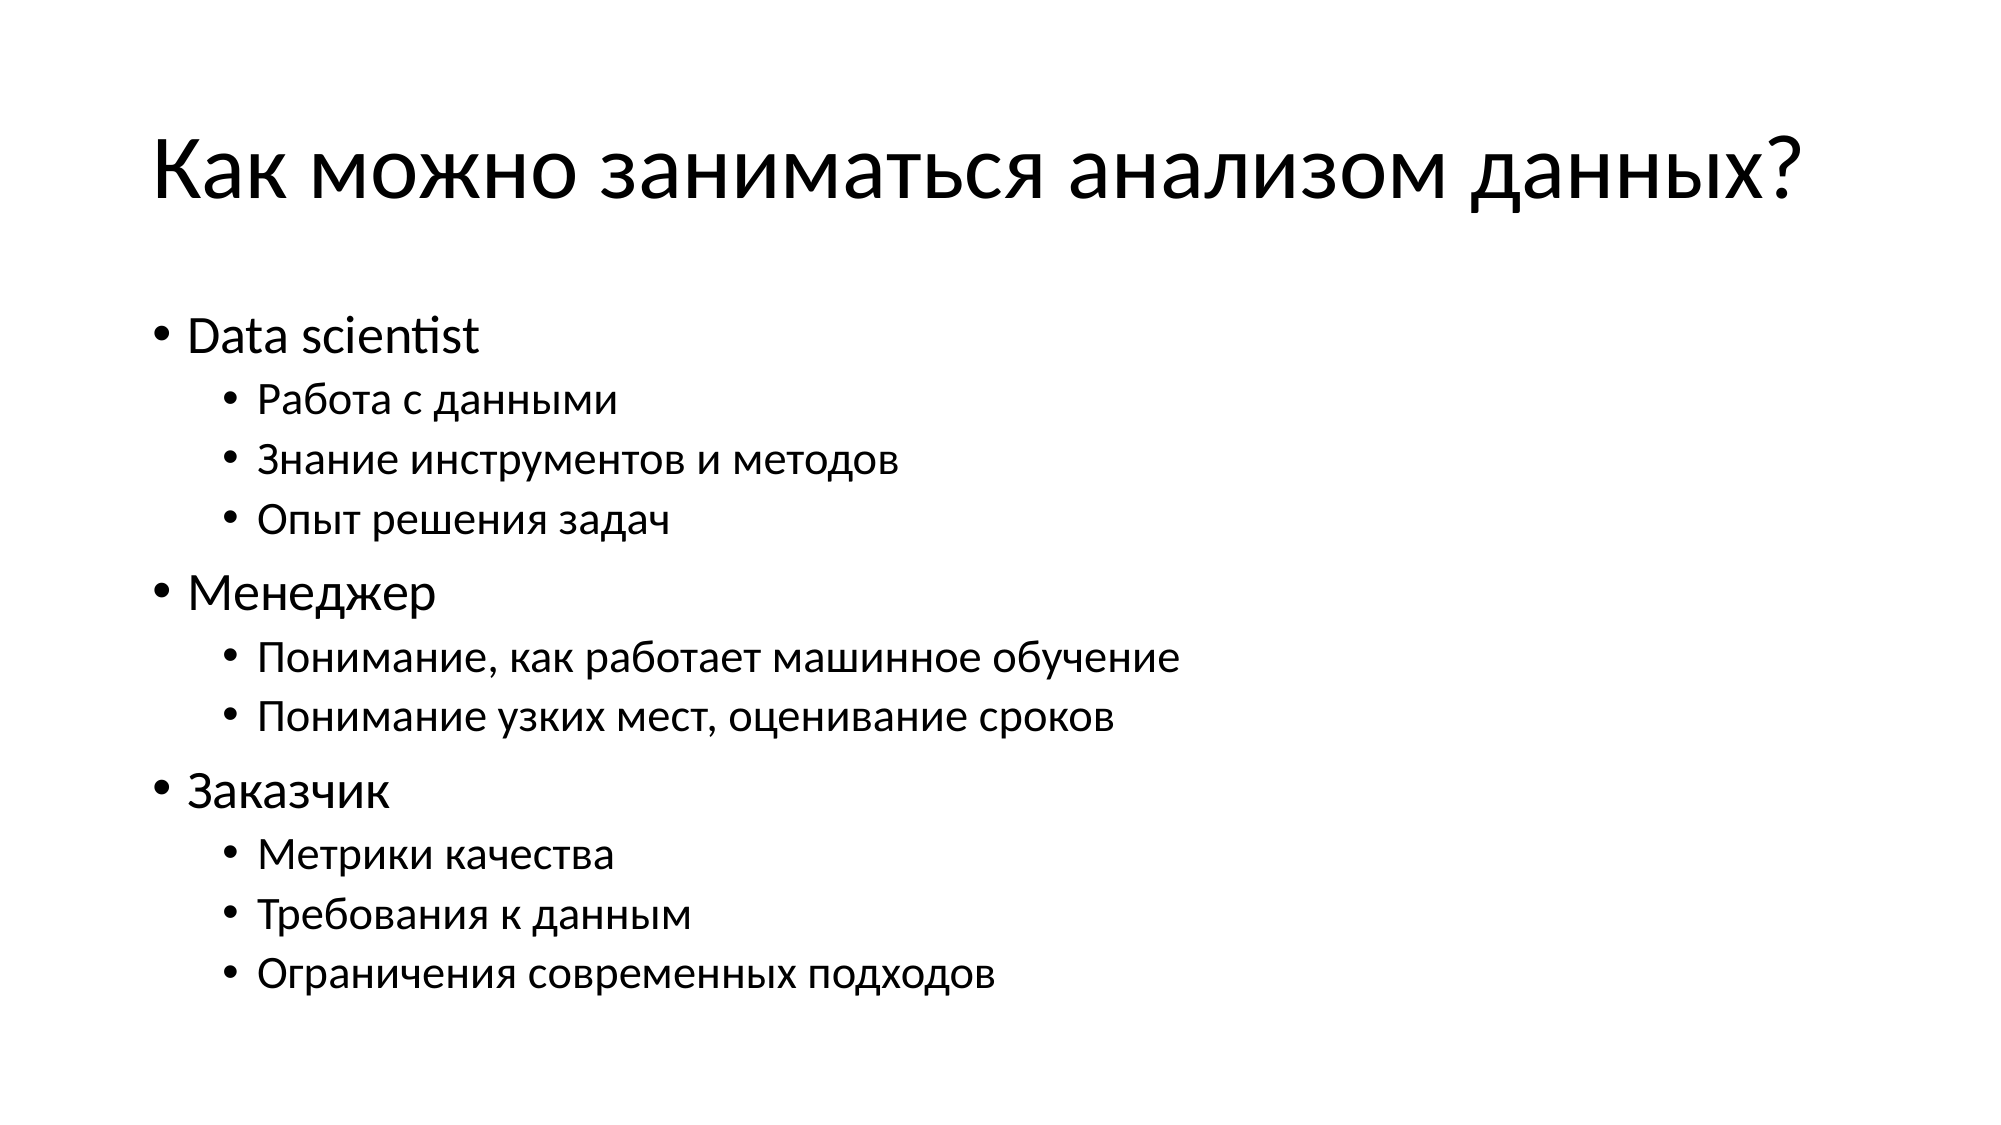

# Как можно заниматься анализом данных?
Data scientist
Работа с данными
Знание инструментов и методов
Опыт решения задач
Менеджер
Понимание, как работает машинное обучение
Понимание узких мест, оценивание сроков
Заказчик
Метрики качества
Требования к данным
Ограничения современных подходов